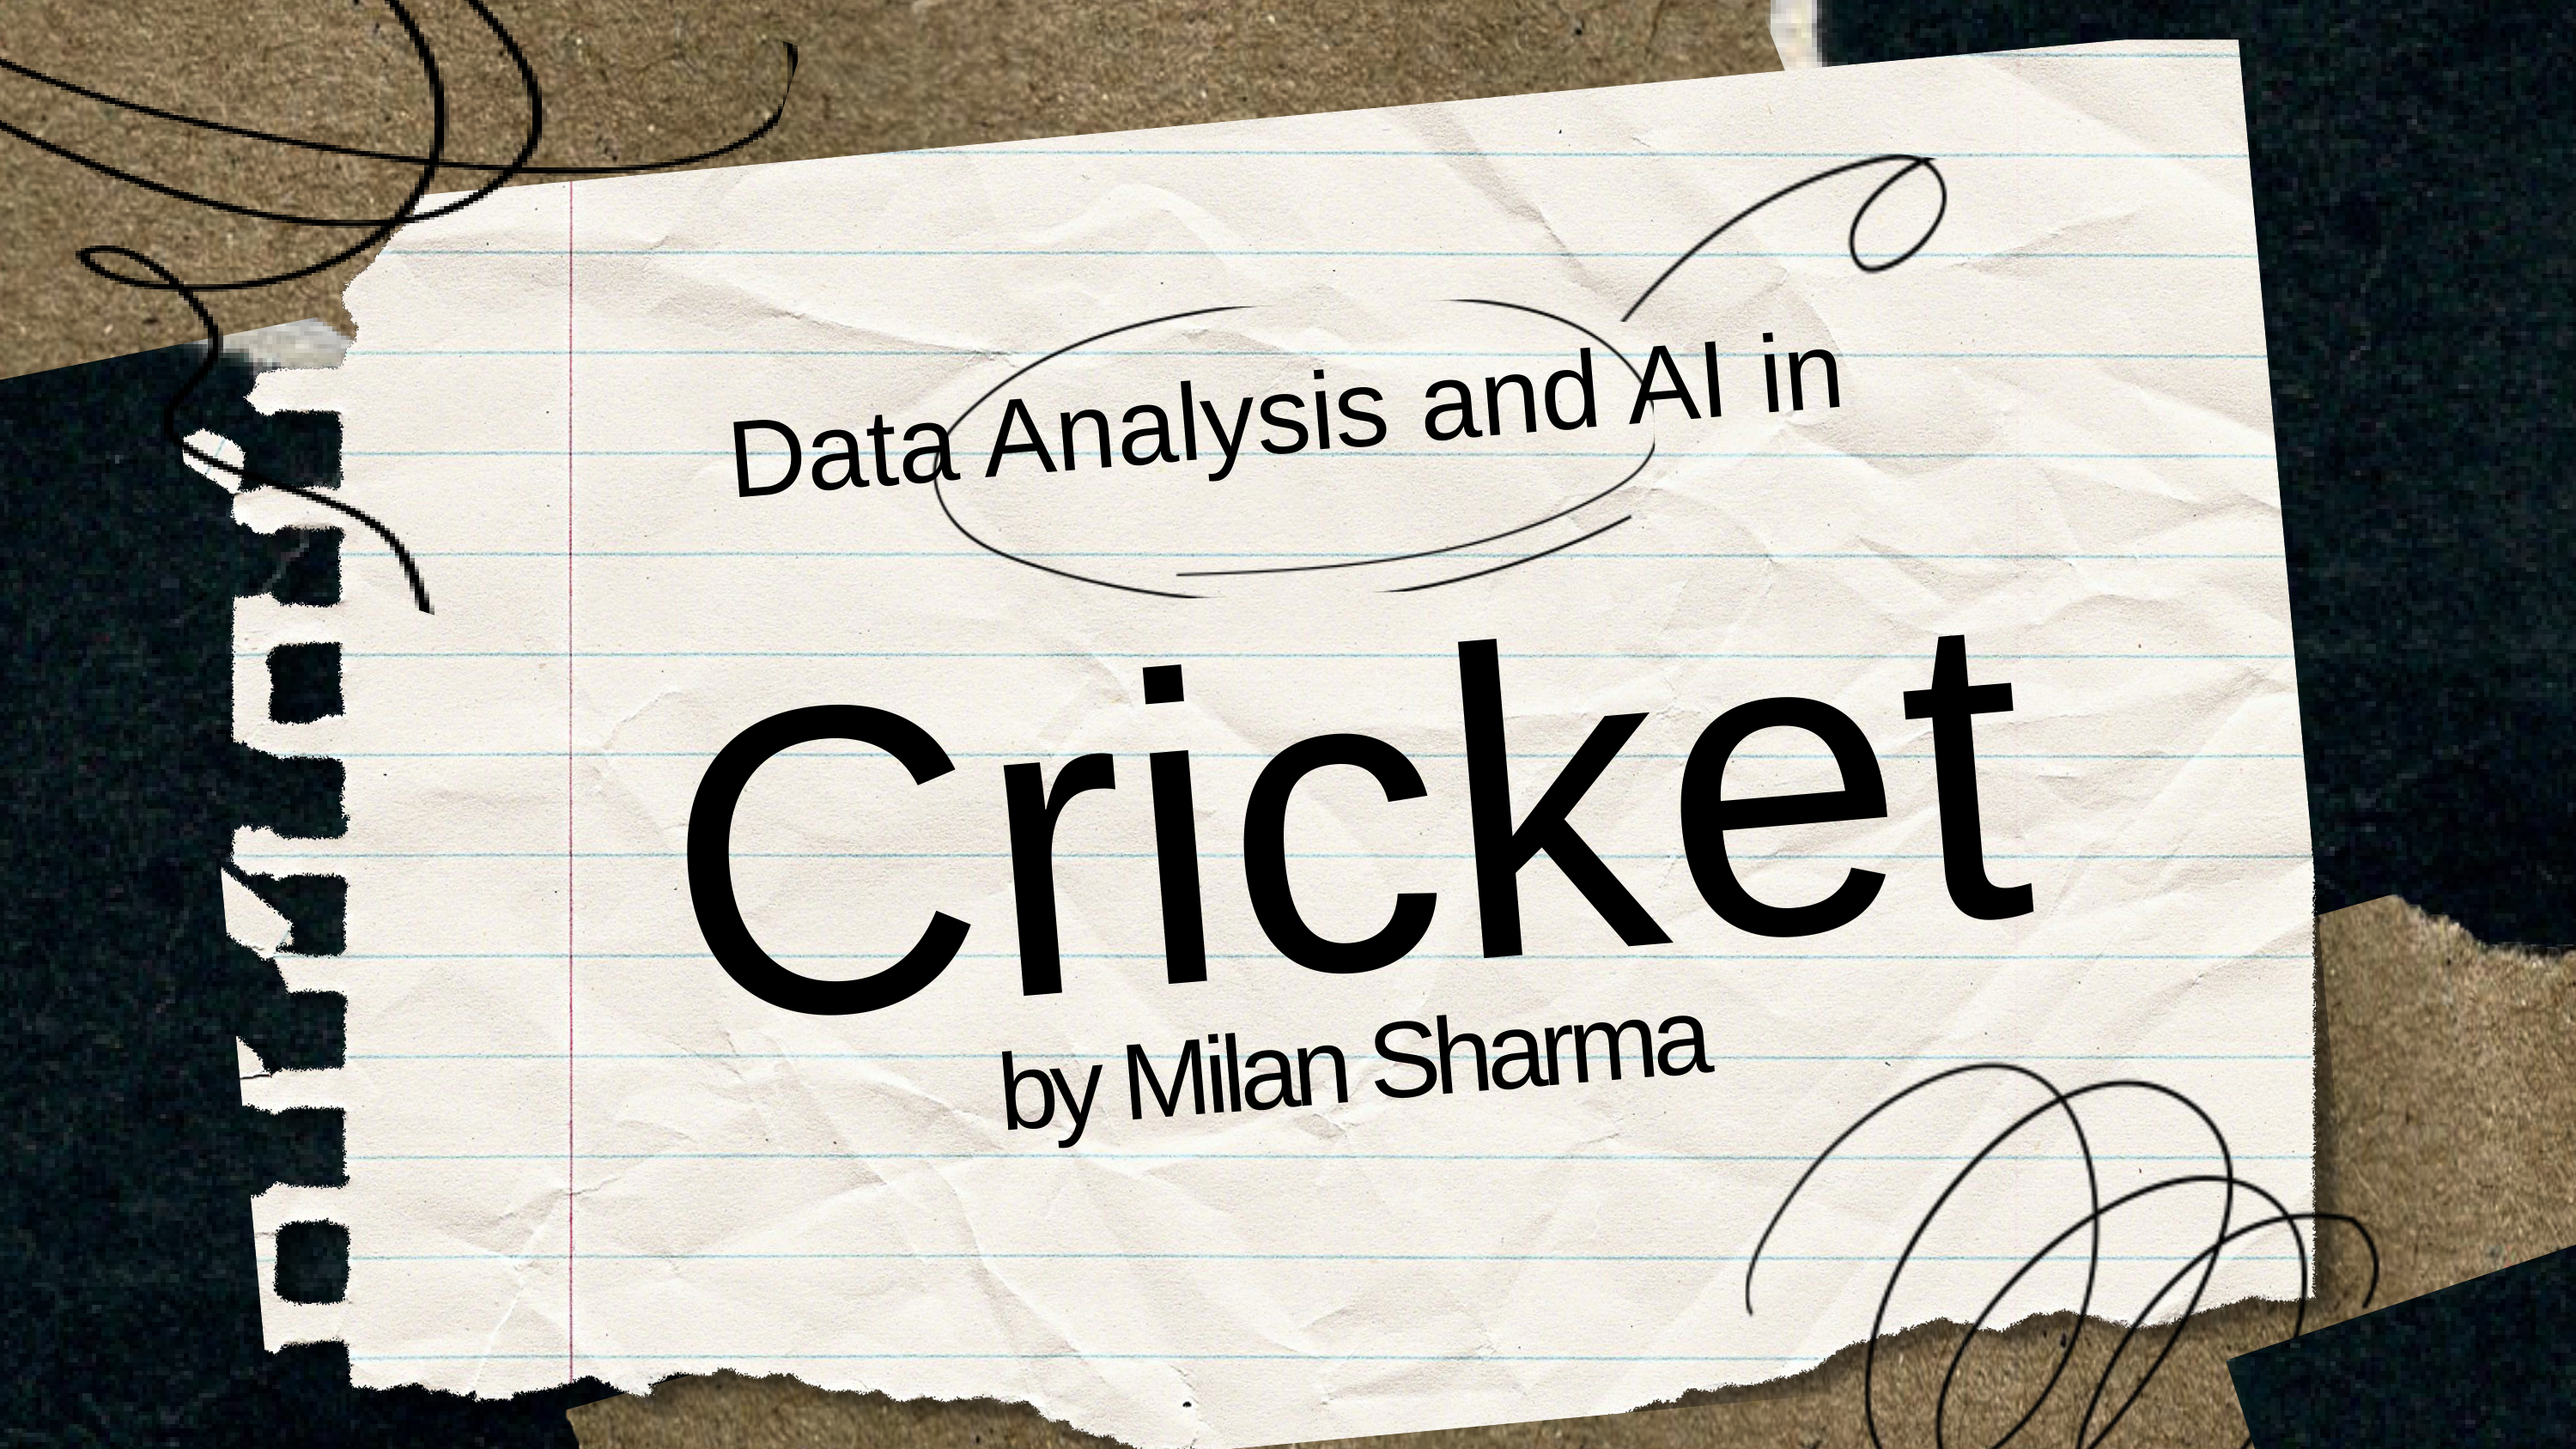

Data Analysis and AI in
Cricket

by Milan Sharma